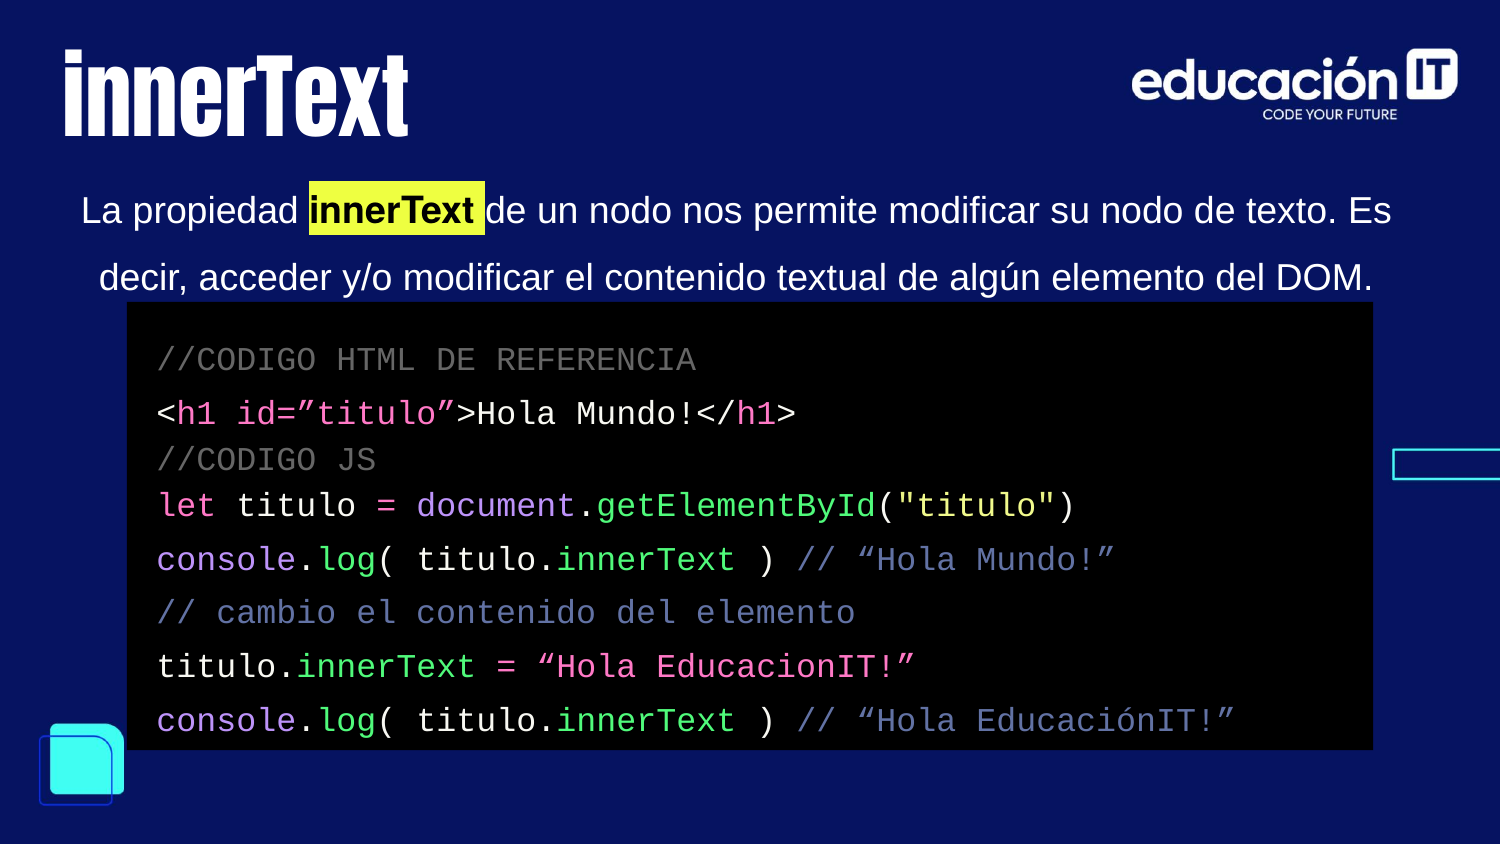

innerText
La propiedad innerText de un nodo nos permite modificar su nodo de texto. Es decir, acceder y/o modificar el contenido textual de algún elemento del DOM.

//CODIGO HTML DE REFERENCIA
<h1 id=”titulo”>Hola Mundo!</h1>
//CODIGO JS
let titulo = document.getElementById("titulo")
console.log( titulo.innerText ) // “Hola Mundo!”
// cambio el contenido del elemento
titulo.innerText = “Hola EducacionIT!”
console.log( titulo.innerText ) // “Hola EducaciónIT!”